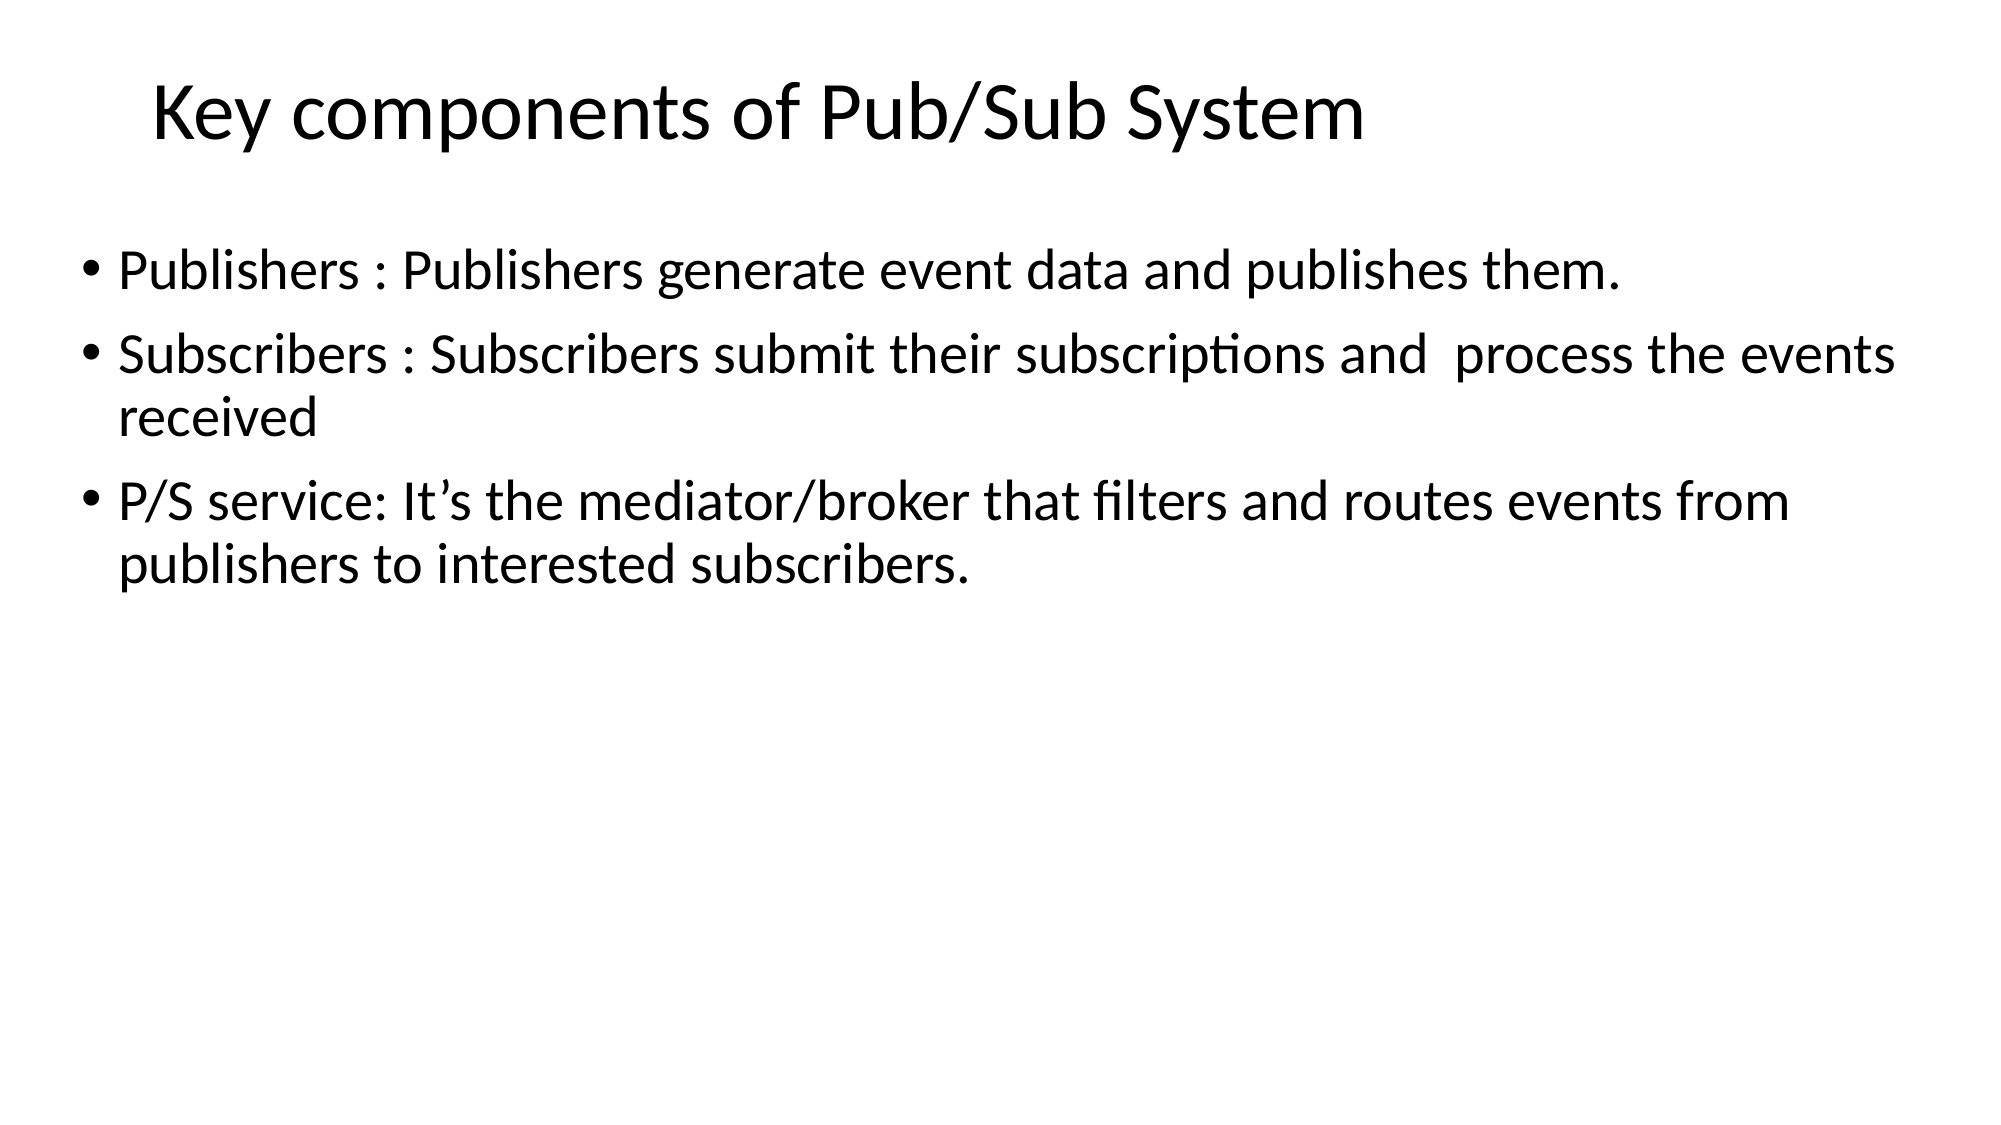

# Key components of Pub/Sub System
Publishers : Publishers generate event data and publishes them.
Subscribers : Subscribers submit their subscriptions and  process the events received
P/S service: It’s the mediator/broker that filters and routes events from publishers to interested subscribers.